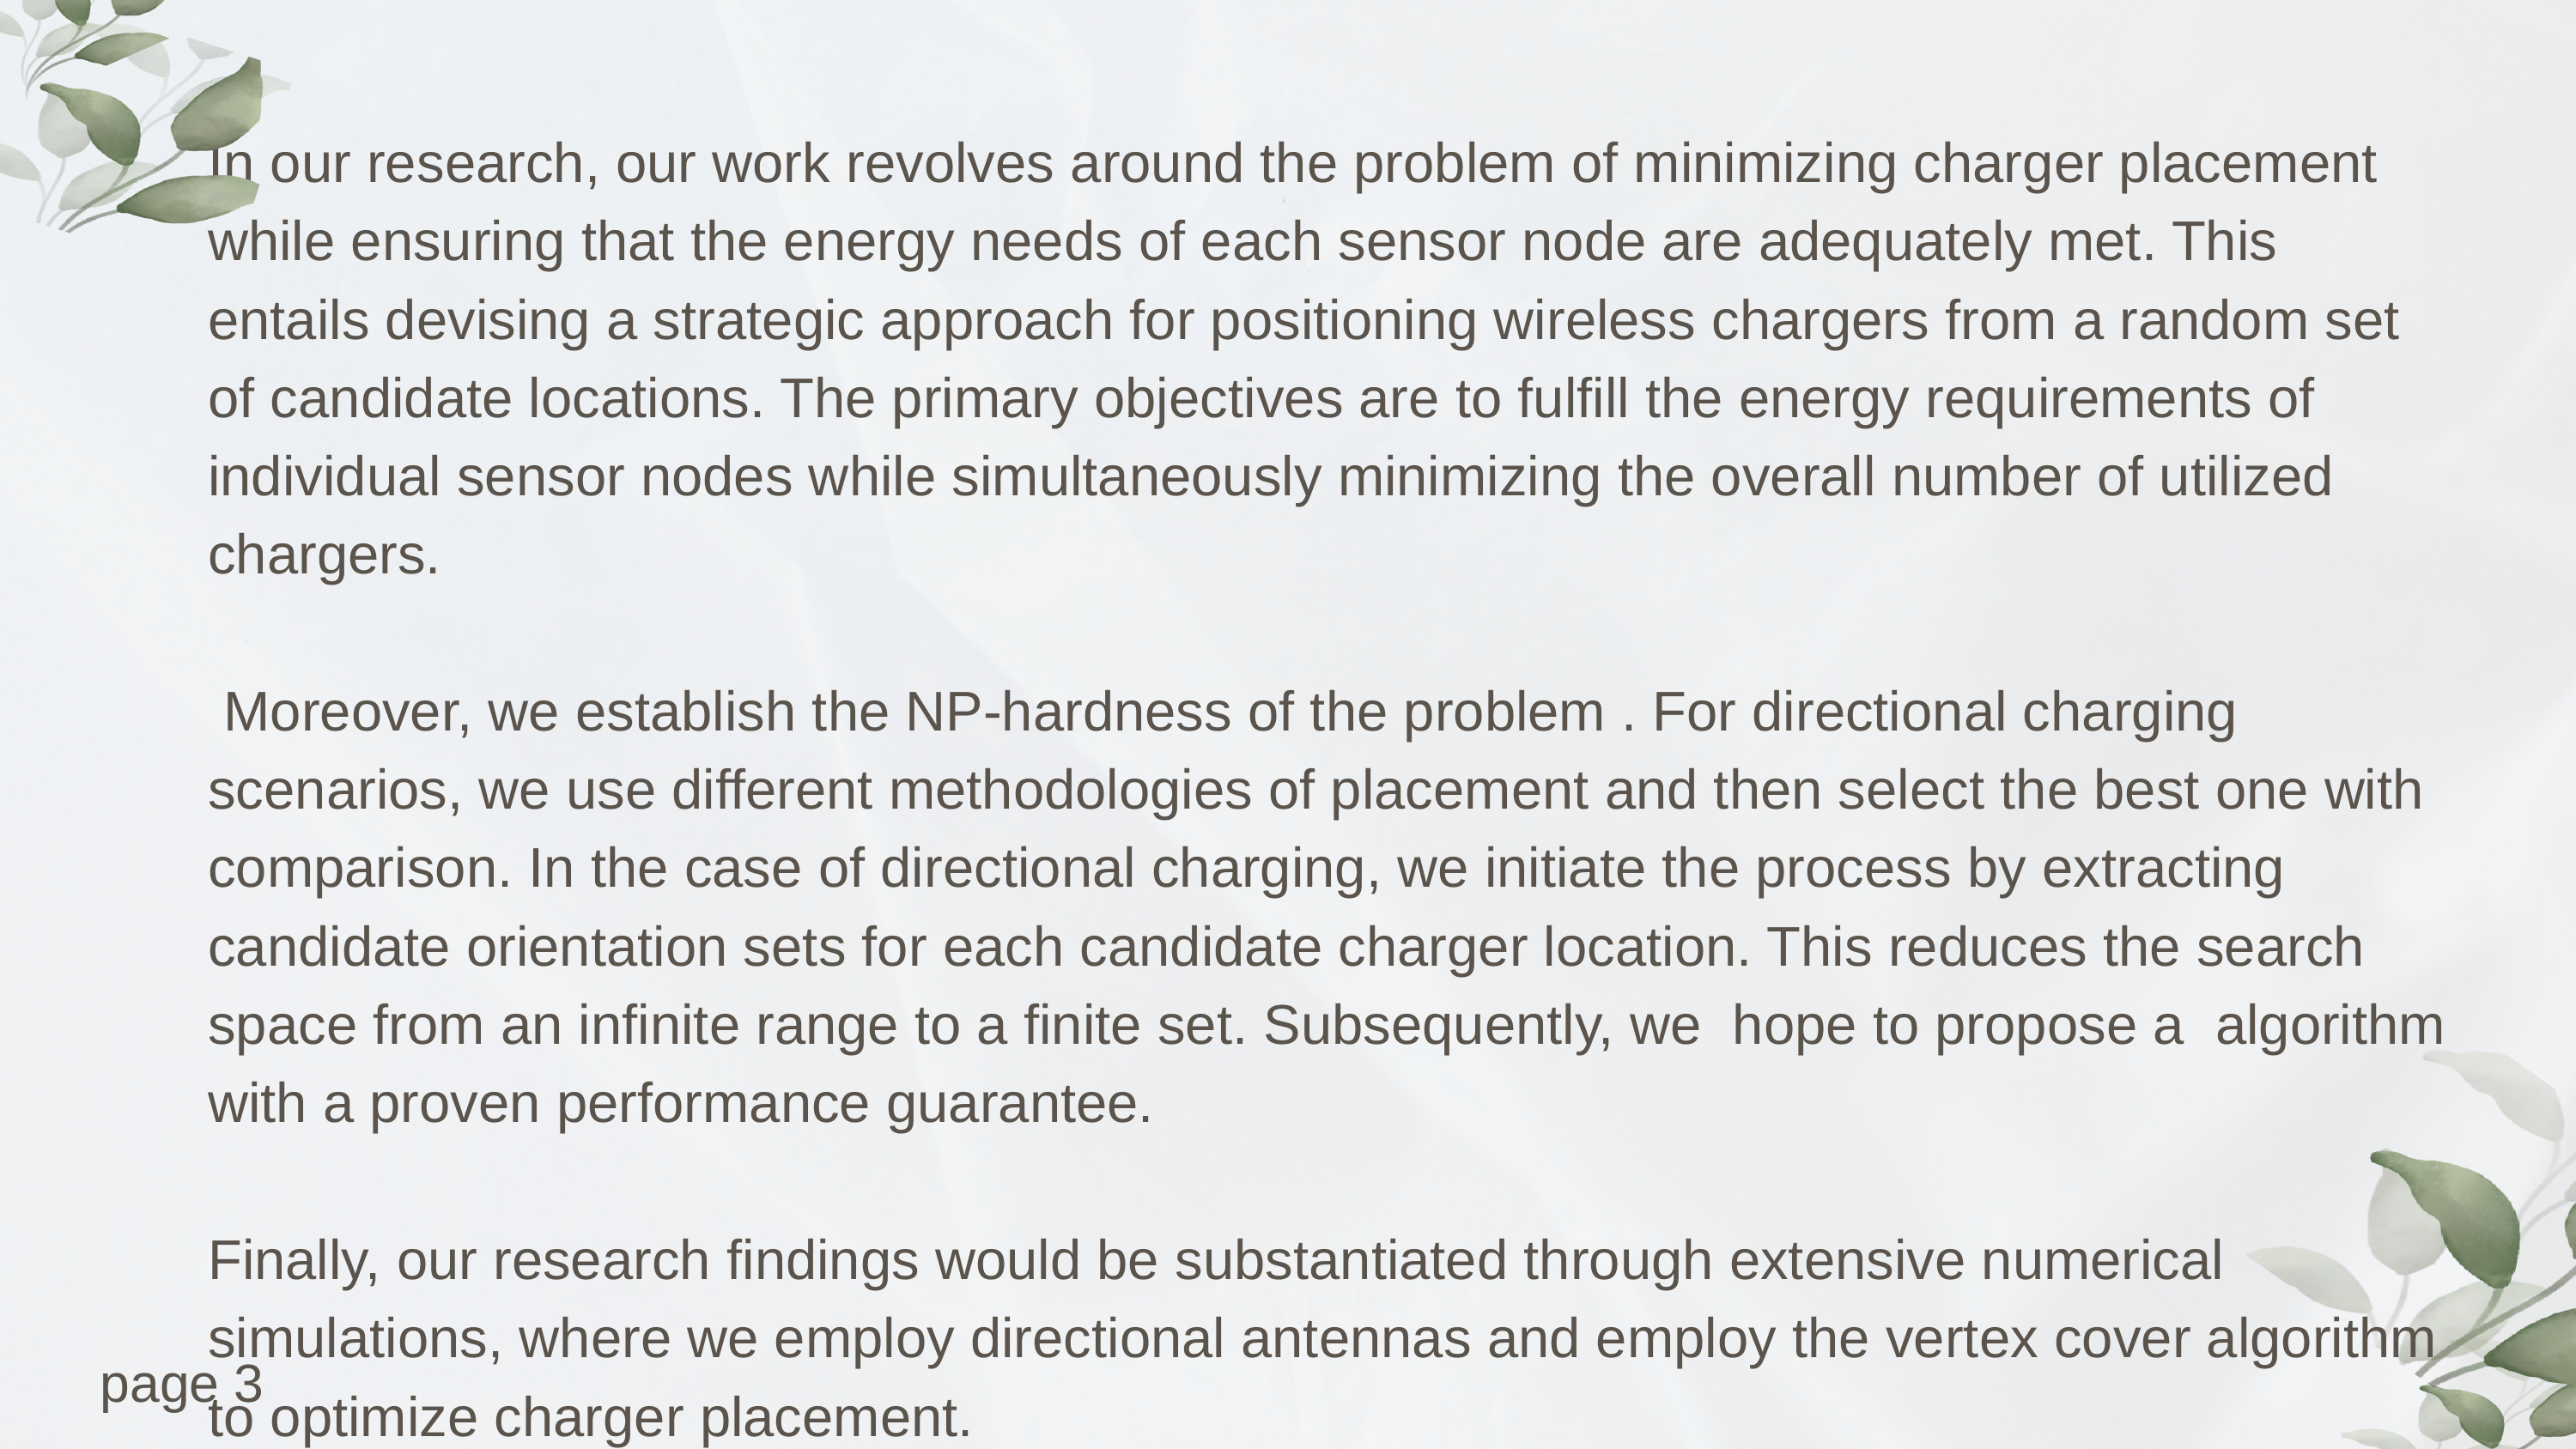

In our research, our work revolves around the problem of minimizing charger placement while ensuring that the energy needs of each sensor node are adequately met. This entails devising a strategic approach for positioning wireless chargers from a random set of candidate locations. The primary objectives are to fulfill the energy requirements of individual sensor nodes while simultaneously minimizing the overall number of utilized chargers.

 Moreover, we establish the NP-hardness of the problem . For directional charging scenarios, we use different methodologies of placement and then select the best one with comparison. In the case of directional charging, we initiate the process by extracting candidate orientation sets for each candidate charger location. This reduces the search space from an infinite range to a finite set. Subsequently, we  hope to propose a  algorithm with a proven performance guarantee.

Finally, our research findings would be substantiated through extensive numerical simulations, where we employ directional antennas and employ the vertex cover algorithm to optimize charger placement.

page 3